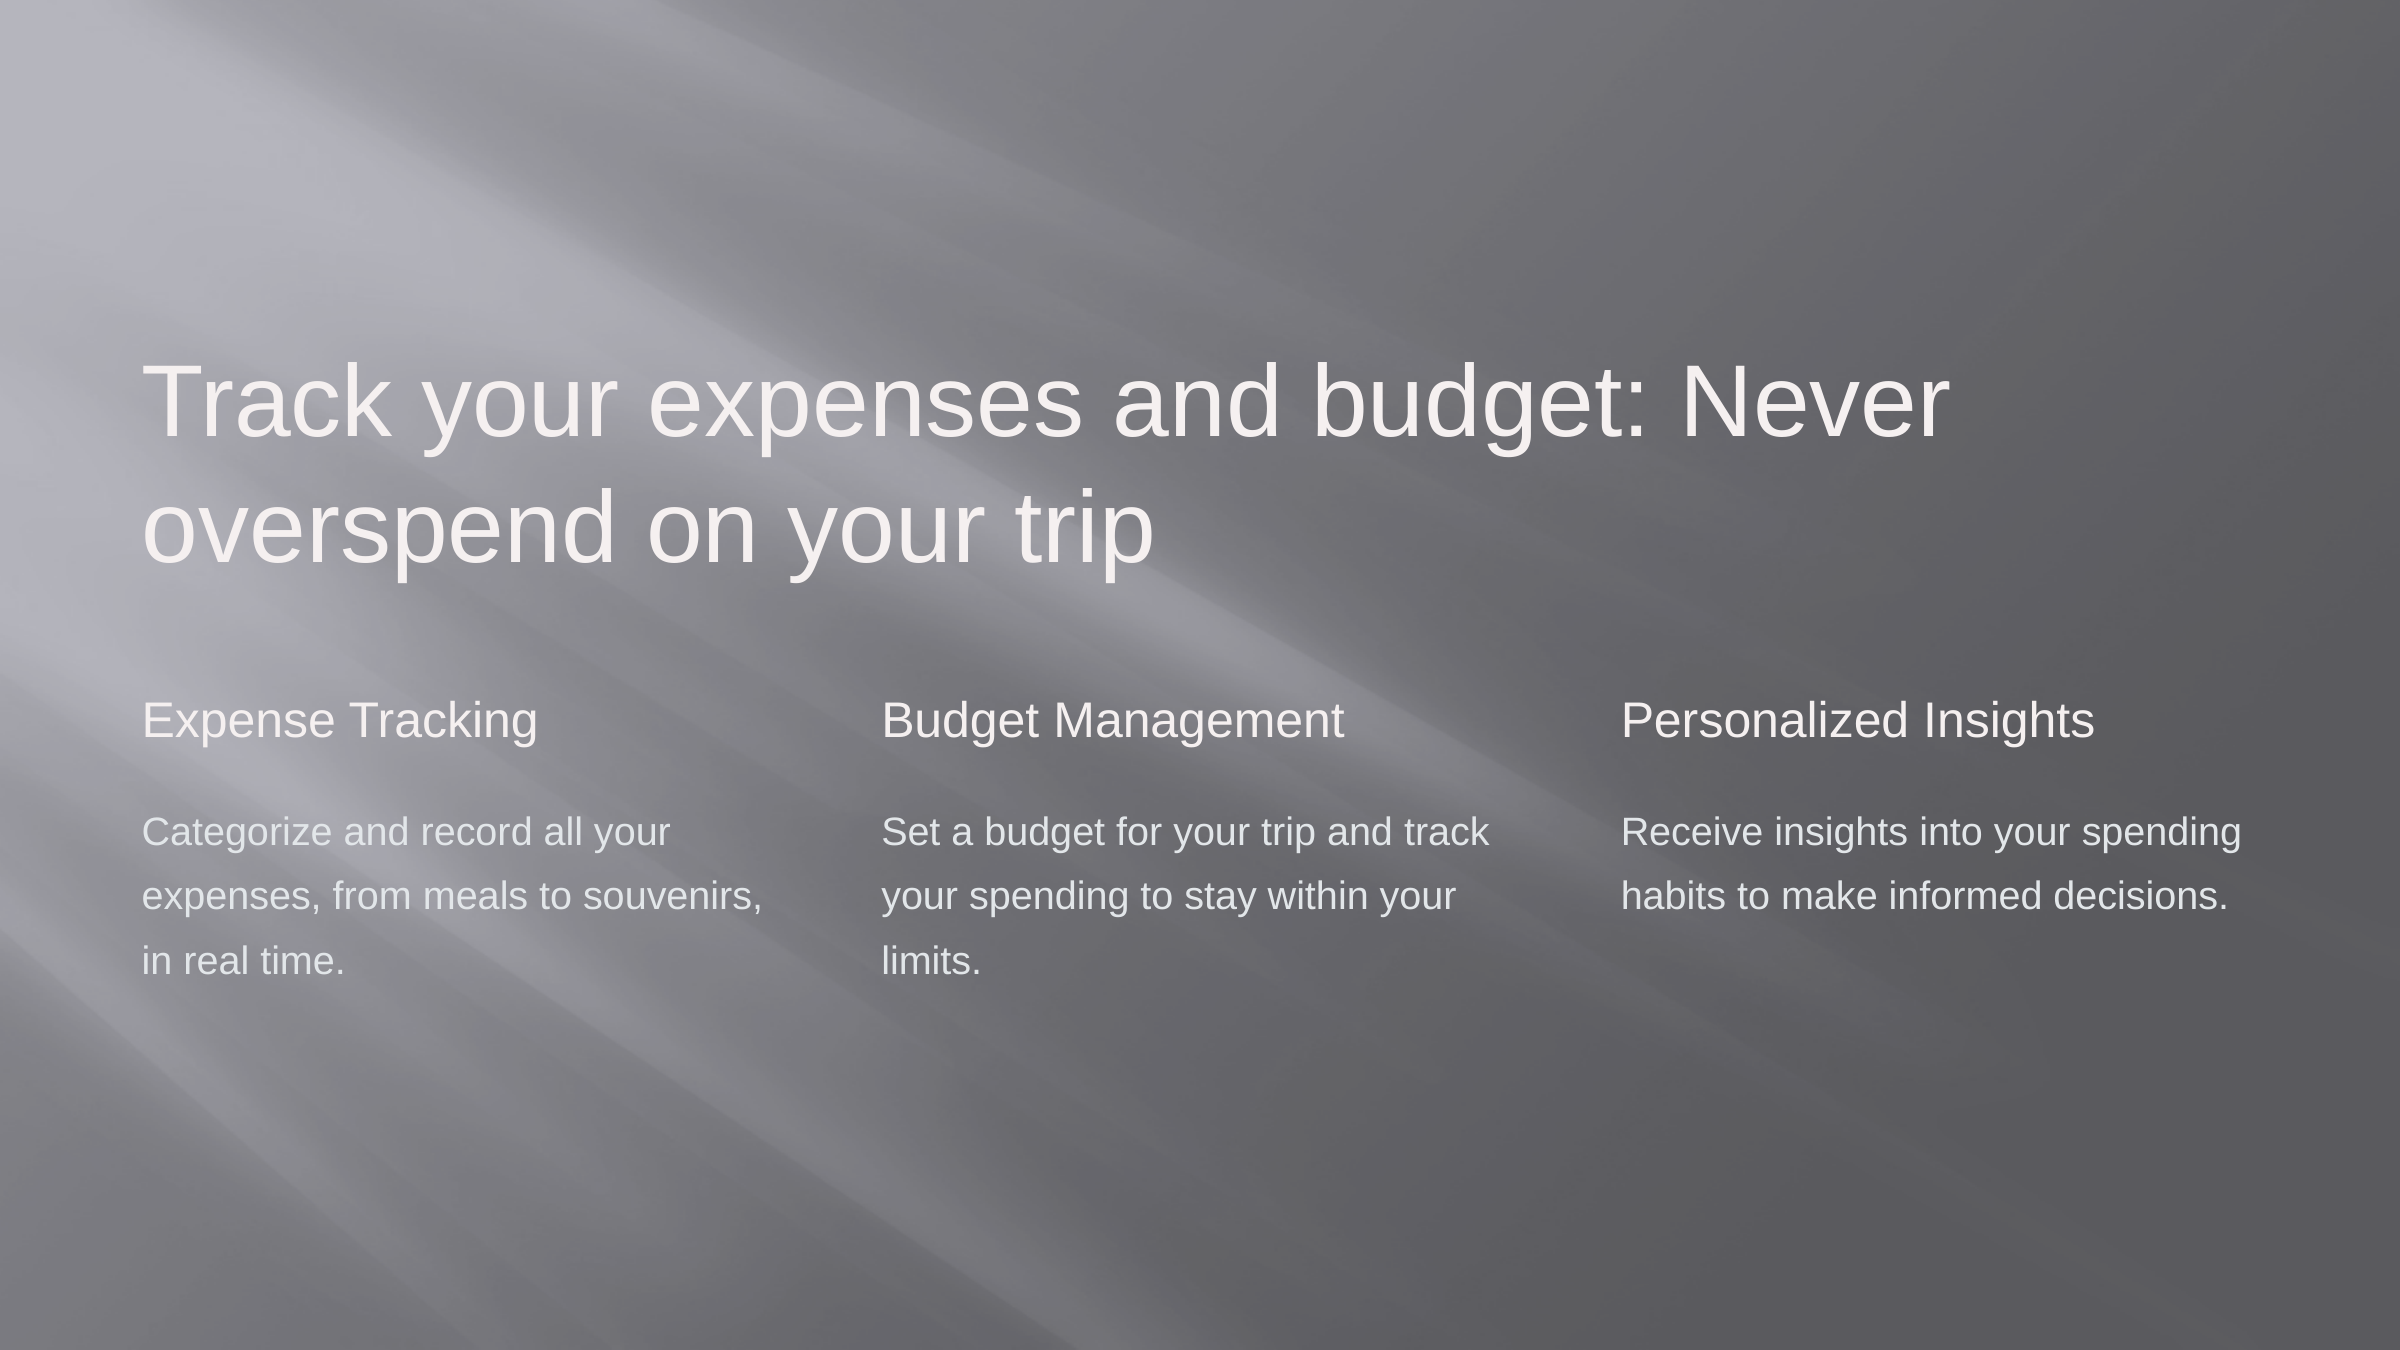

Track your expenses and budget: Never overspend on your trip
Expense Tracking
Budget Management
Personalized Insights
Categorize and record all your expenses, from meals to souvenirs, in real time.
Set a budget for your trip and track your spending to stay within your limits.
Receive insights into your spending habits to make informed decisions.